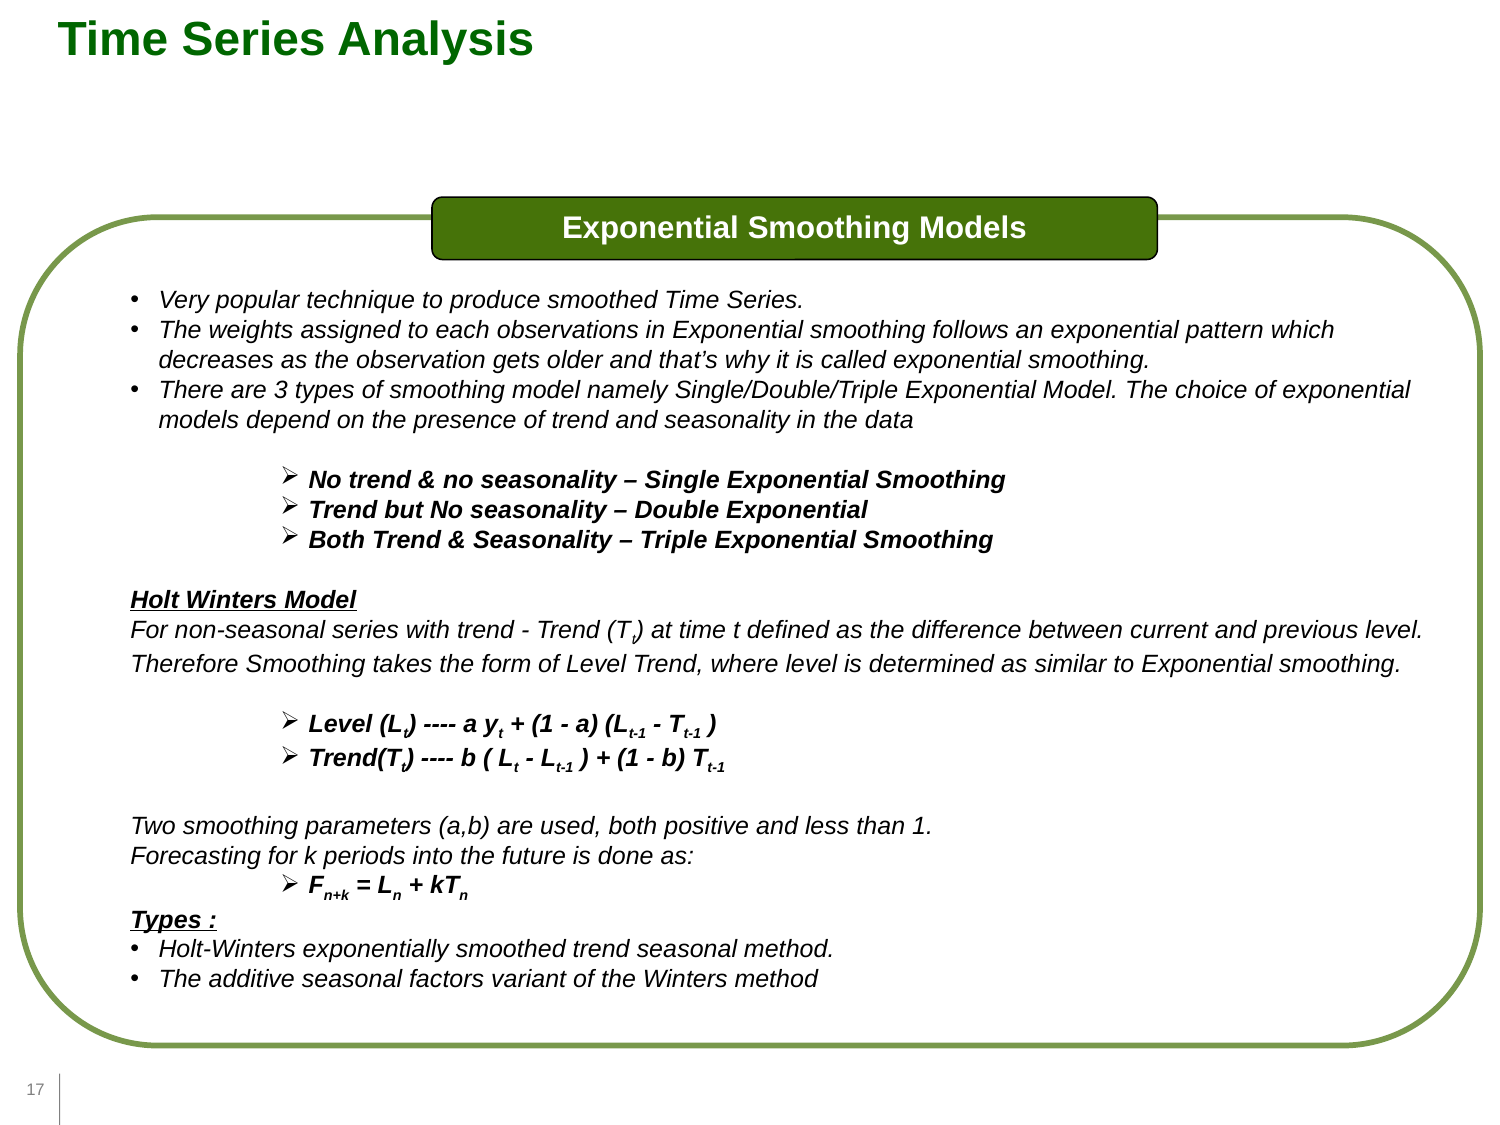

Time Series Analysis
Exponential Smoothing Models

Very popular technique to produce smoothed Time Series.
The weights assigned to each observations in Exponential smoothing follows an exponential pattern which decreases as the observation gets older and that’s why it is called exponential smoothing.
There are 3 types of smoothing model namely Single/Double/Triple Exponential Model. The choice of exponential models depend on the presence of trend and seasonality in the data

No trend & no seasonality – Single Exponential Smoothing
Trend but No seasonality – Double Exponential
Both Trend & Seasonality – Triple Exponential Smoothing

Holt Winters Model
For non-seasonal series with trend - Trend (Tt) at time t defined as the difference between current and previous level.
Therefore Smoothing takes the form of Level Trend, where level is determined as similar to Exponential smoothing.

Level (Lt) ---- a yt + (1 - a) (Lt-1 - Tt-1 )
Trend(Tt) ---- b ( Lt - Lt-1 ) + (1 - b) Tt-1

Two smoothing parameters (a,b) are used, both positive and less than 1.
Forecasting for k periods into the future is done as:
Fn+k = Ln + kTn
Types :
Holt-Winters exponentially smoothed trend seasonal method.
The additive seasonal factors variant of the Winters method